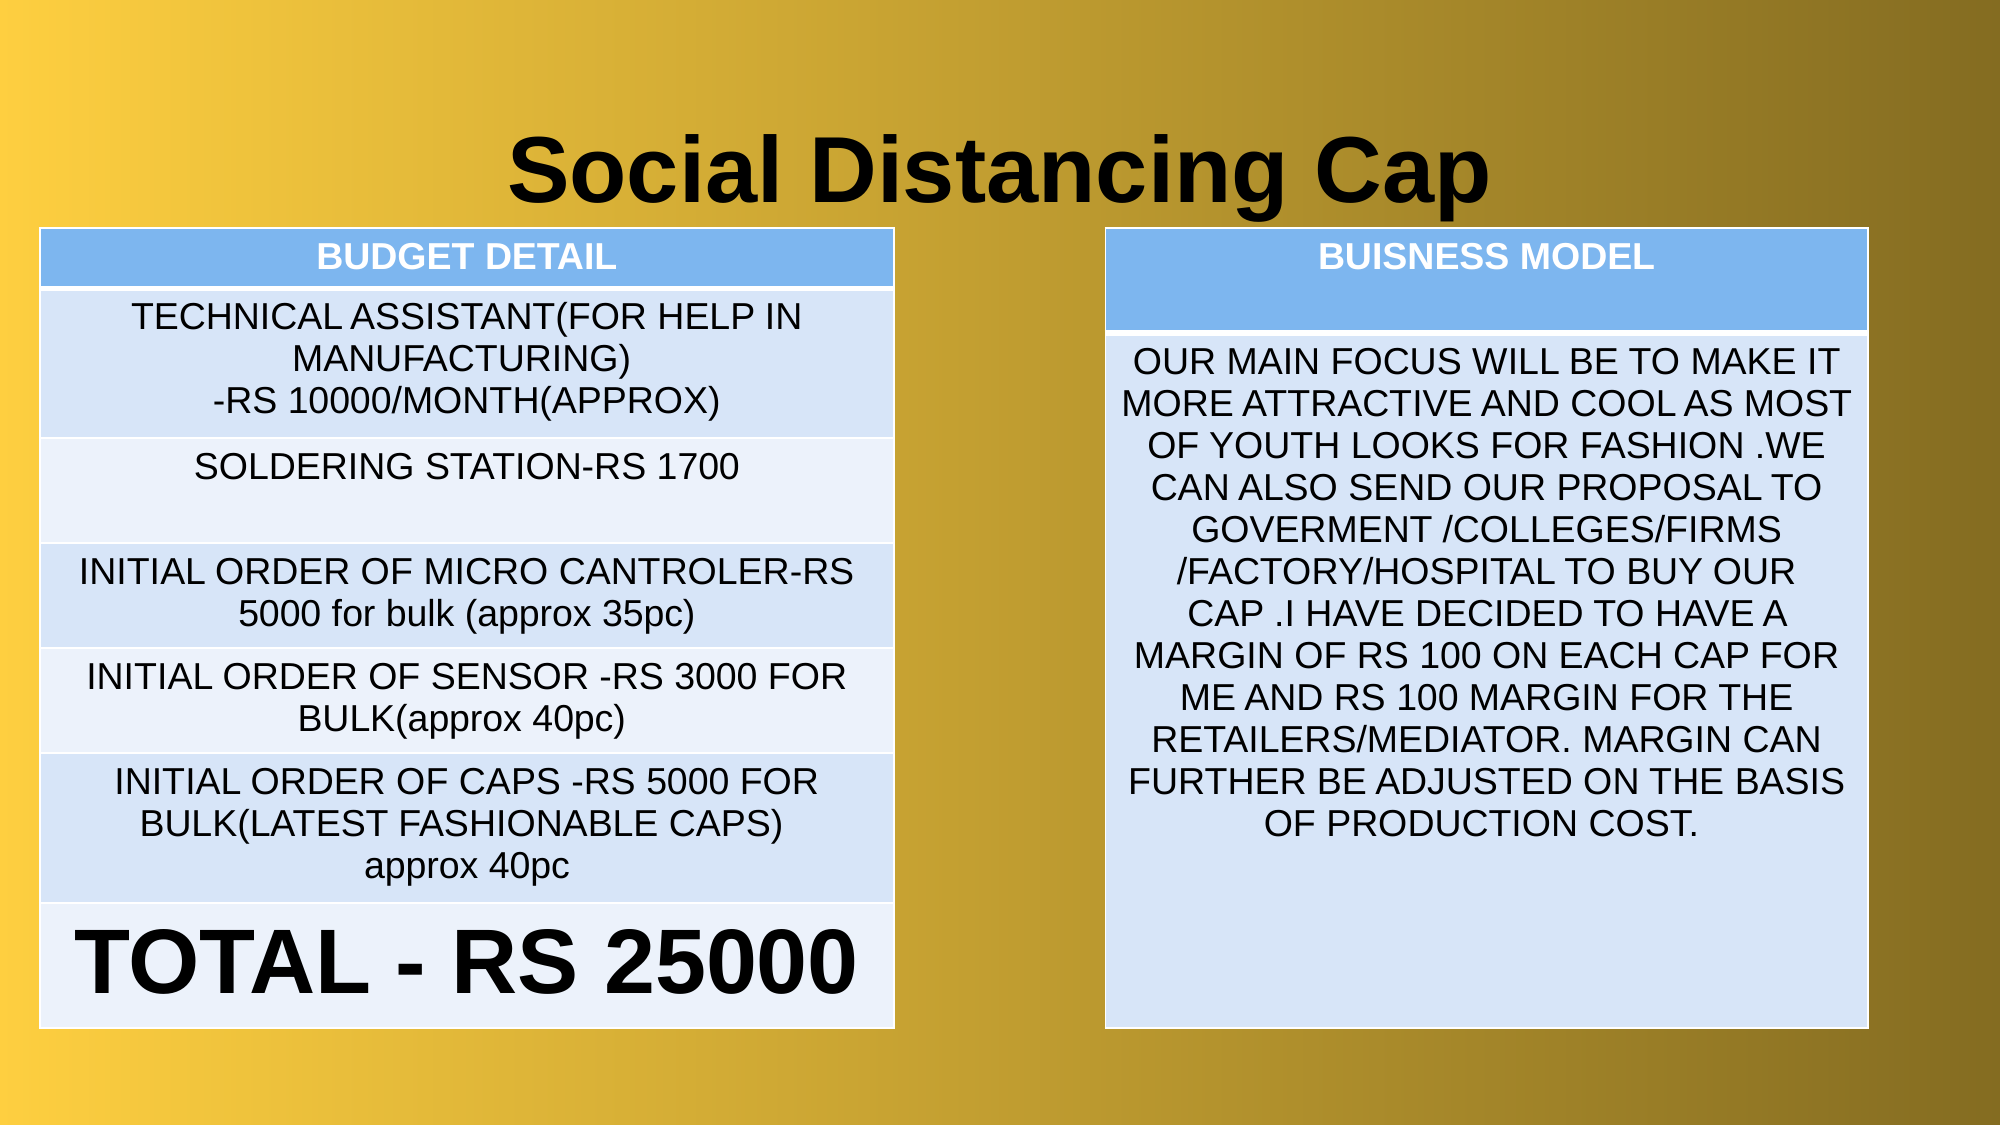

# Social Distancing Cap
| BUDGET DETAIL |
| --- |
| TECHNICAL ASSISTANT(FOR HELP IN MANUFACTURING) -RS 10000/MONTH(APPROX) |
| SOLDERING STATION-RS 1700 |
| INITIAL ORDER OF MICRO CANTROLER-RS 5000 for bulk (approx 35pc) |
| INITIAL ORDER OF SENSOR -RS 3000 FOR BULK(approx 40pc) |
| INITIAL ORDER OF CAPS -RS 5000 FOR BULK(LATEST FASHIONABLE CAPS) approx 40pc |
| TOTAL - RS 25000 |
| BUISNESS MODEL |
| --- |
| OUR MAIN FOCUS WILL BE TO MAKE IT MORE ATTRACTIVE AND COOL AS MOST OF YOUTH LOOKS FOR FASHION .WE CAN ALSO SEND OUR PROPOSAL TO GOVERMENT /COLLEGES/FIRMS /FACTORY/HOSPITAL TO BUY OUR CAP .I HAVE DECIDED TO HAVE A MARGIN OF RS 100 ON EACH CAP FOR ME AND RS 100 MARGIN FOR THE RETAILERS/MEDIATOR. MARGIN CAN FURTHER BE ADJUSTED ON THE BASIS OF PRODUCTION COST. |